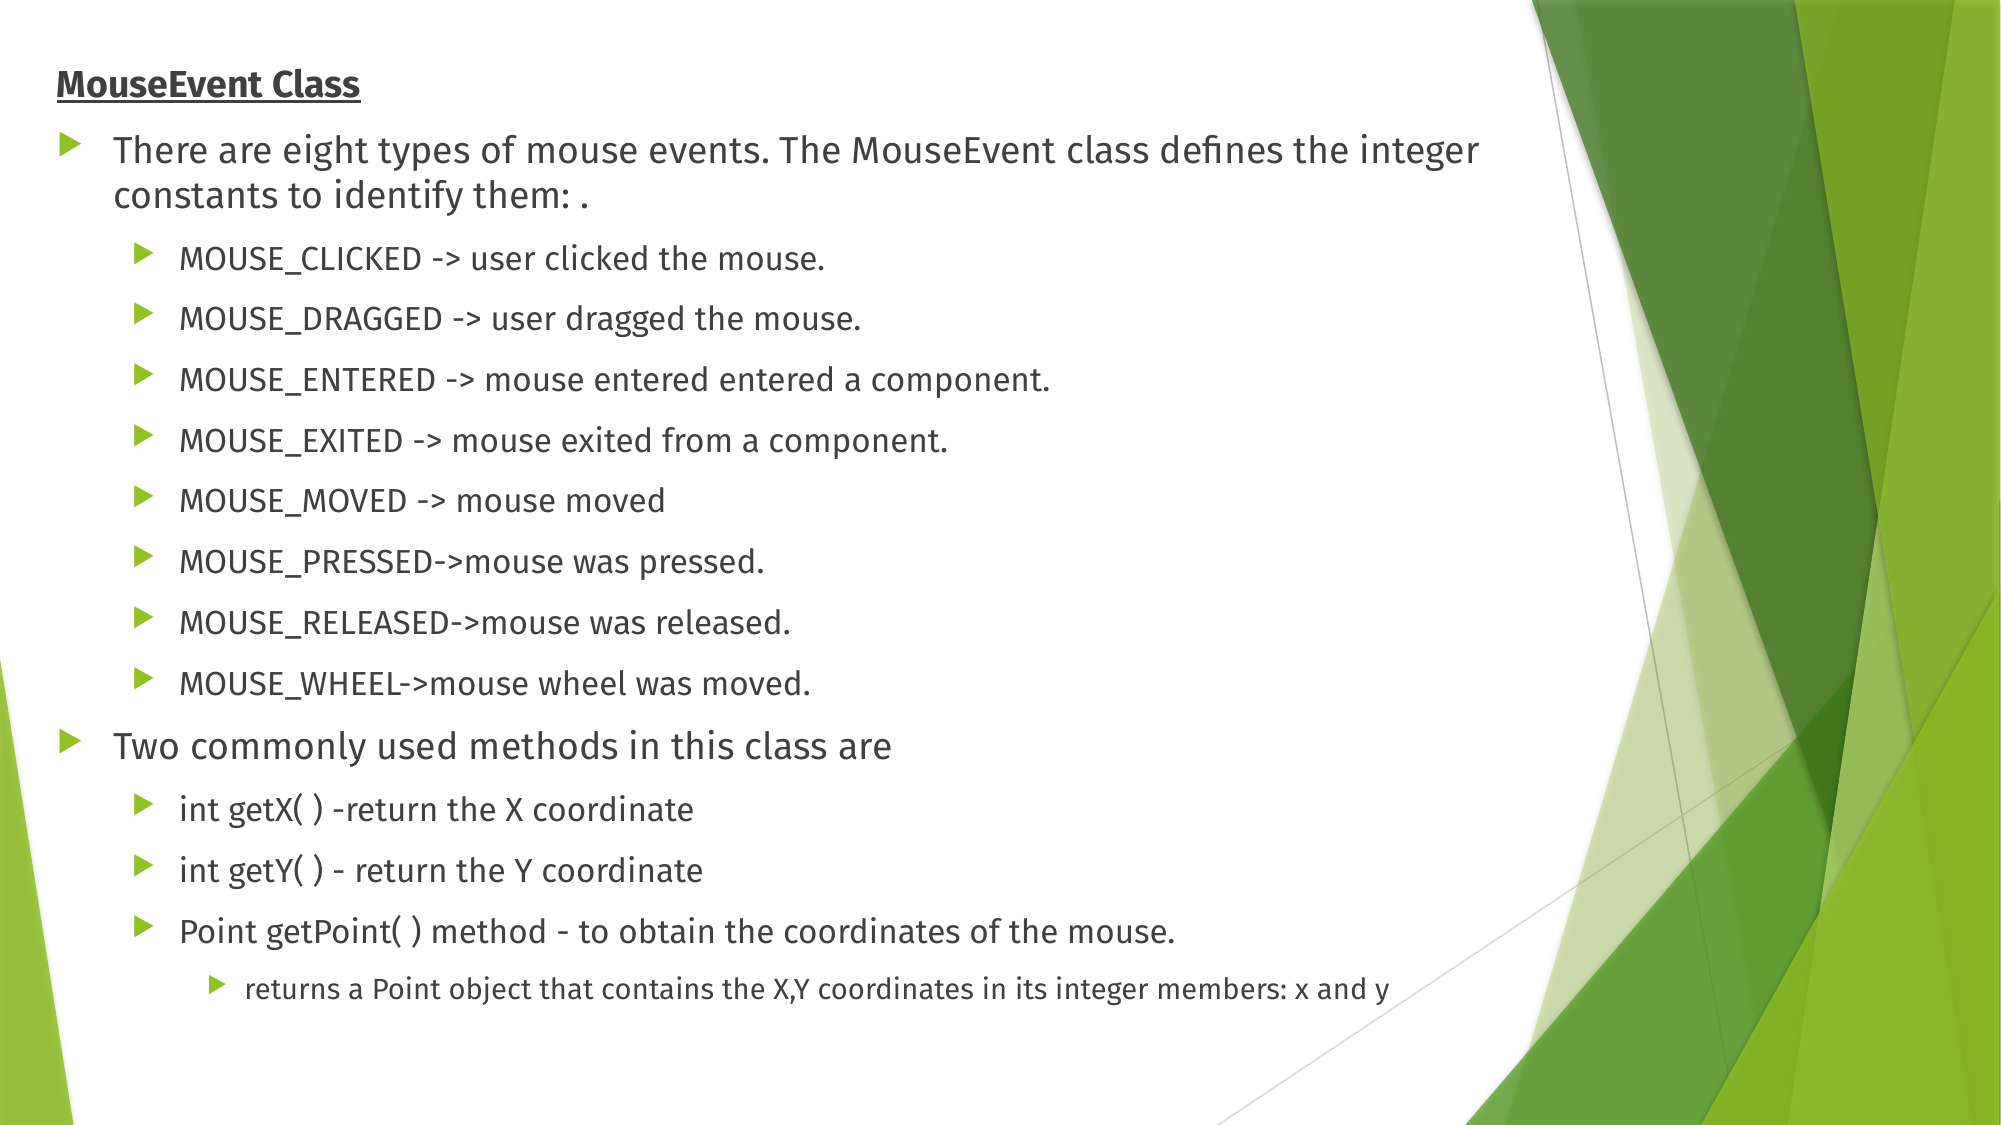

MouseEvent Class
There are eight types of mouse events. The MouseEvent class defines the integer constants to identify them: .
MOUSE_CLICKED -> user clicked the mouse.
MOUSE_DRAGGED -> user dragged the mouse.
MOUSE_ENTERED -> mouse entered entered a component.
MOUSE_EXITED -> mouse exited from a component.
MOUSE_MOVED -> mouse moved
MOUSE_PRESSED->mouse was pressed.
MOUSE_RELEASED->mouse was released.
MOUSE_WHEEL->mouse wheel was moved.
Two commonly used methods in this class are
int getX( ) -return the X coordinate
int getY( ) - return the Y coordinate
Point getPoint( ) method - to obtain the coordinates of the mouse.
returns a Point object that contains the X,Y coordinates in its integer members: x and y